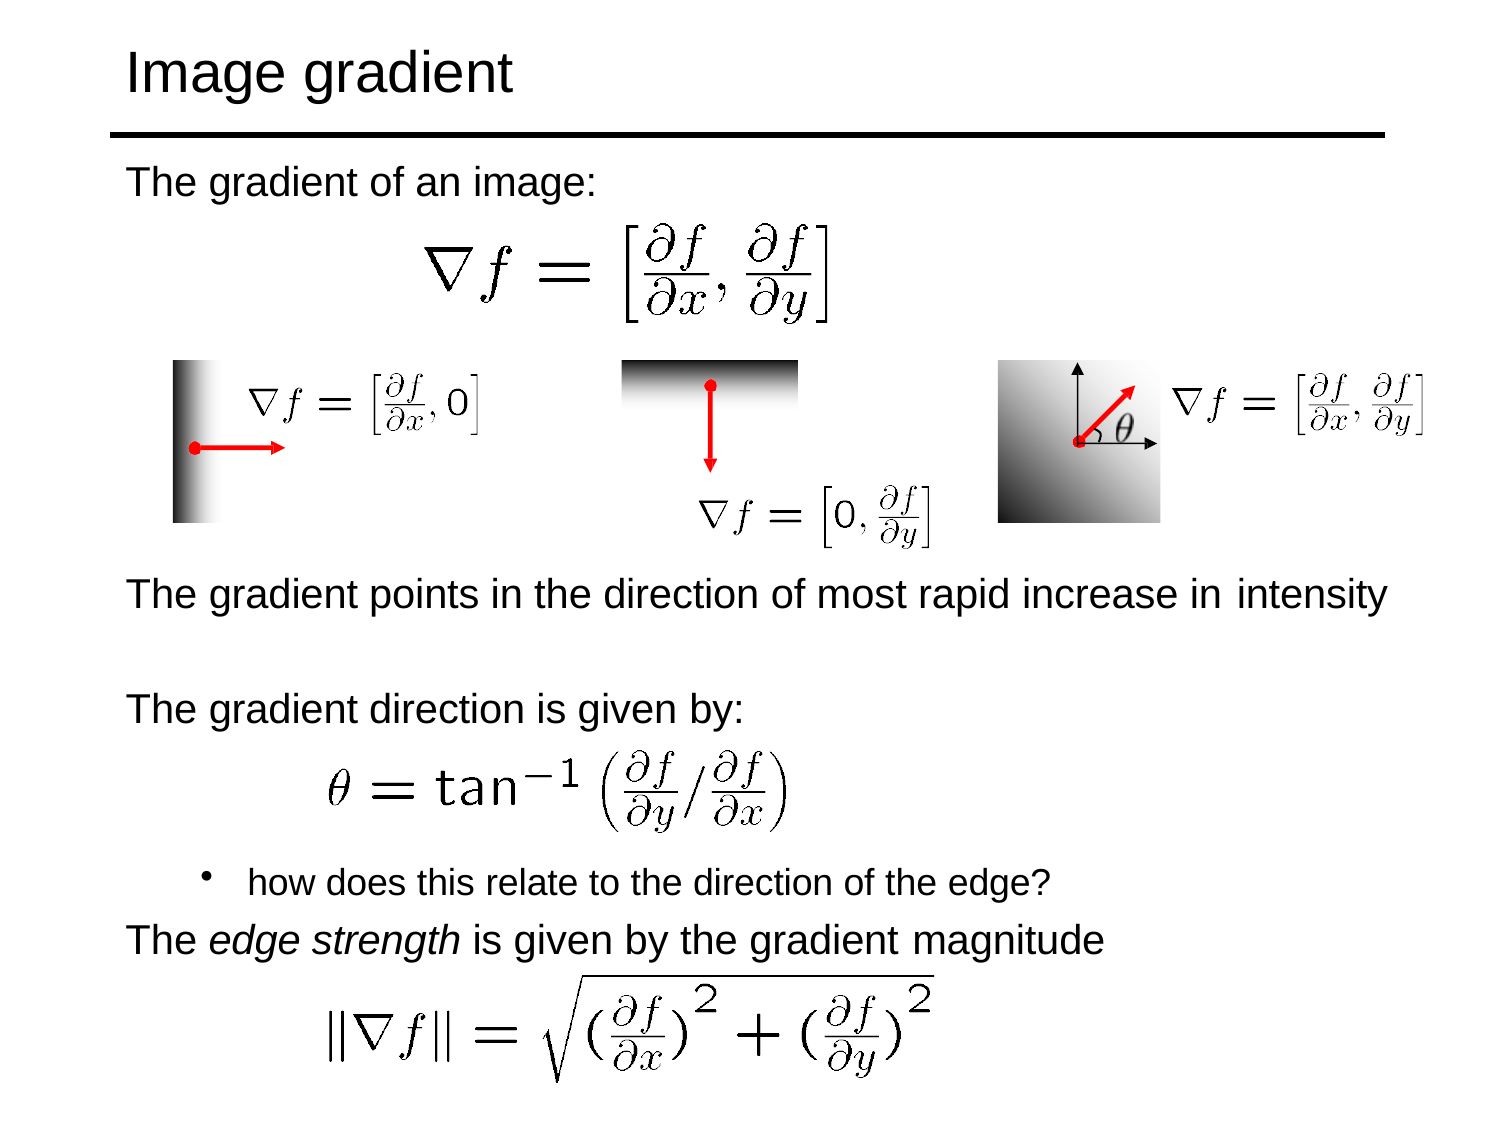

# Image gradient
The gradient of an image:

The gradient points in the direction of most rapid increase in intensity

The gradient direction is given by:

how does this relate to the direction of the edge?
The edge strength is given by the gradient magnitude